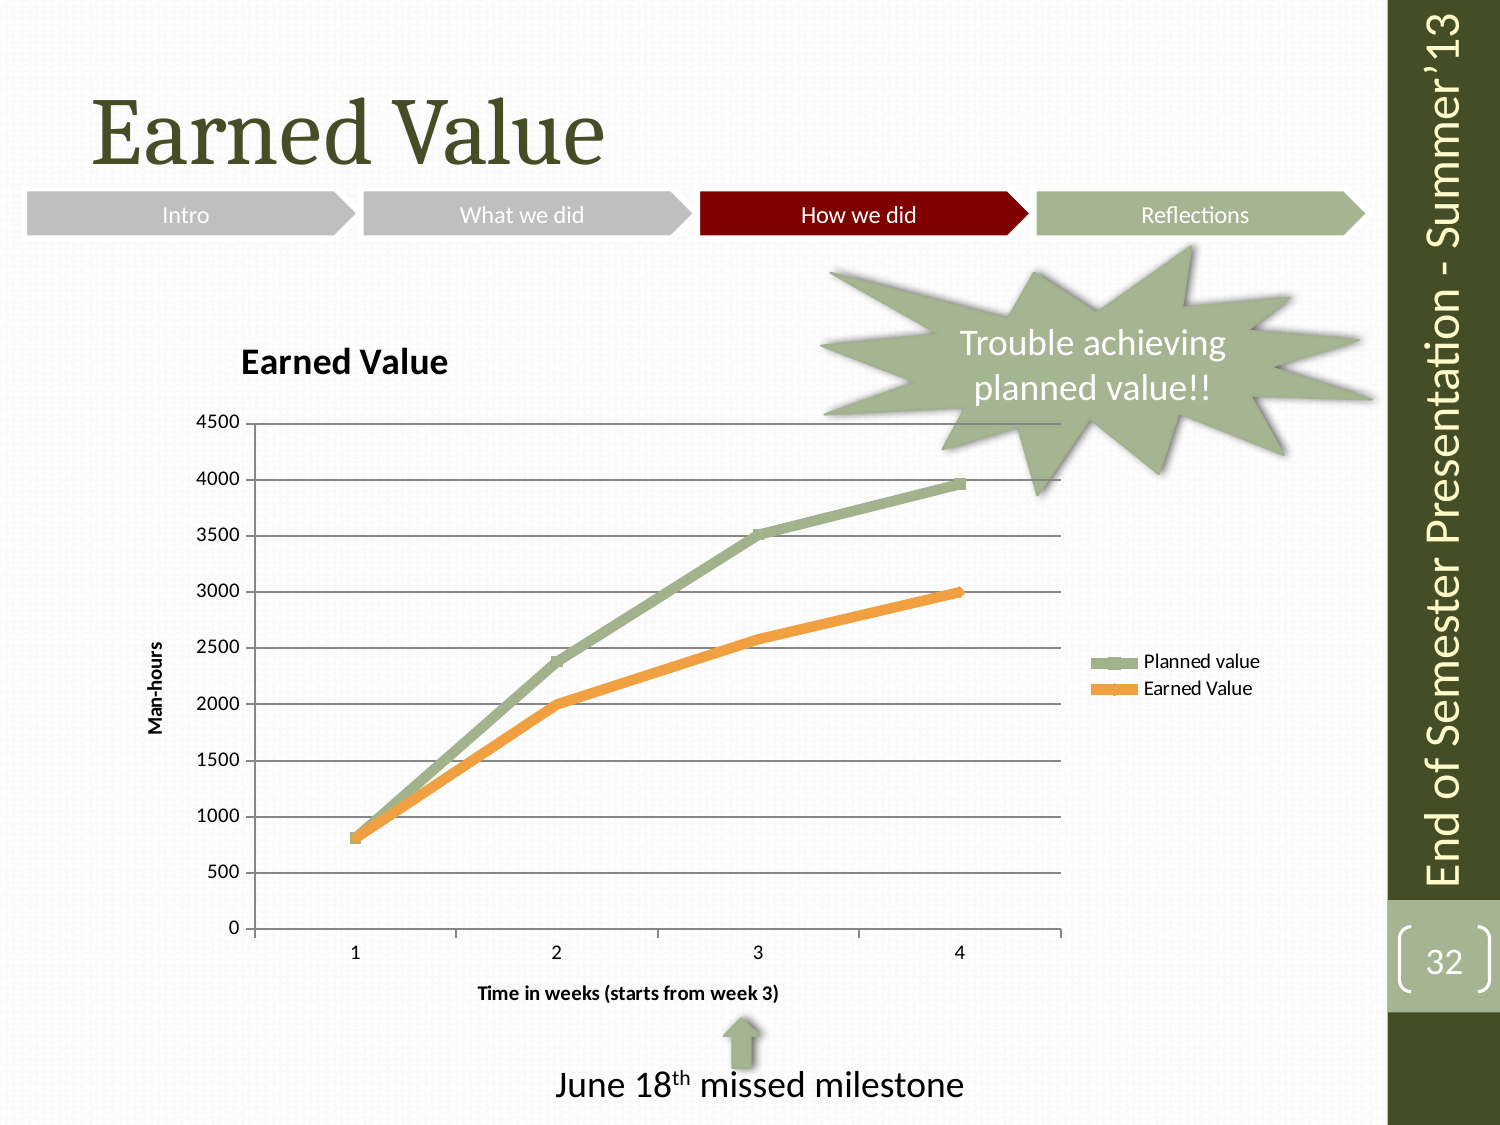

Earned Value
Intro
What we did
How we did
Reflections
Trouble achieving planned value!!

### Chart: Earned Value

| Category | Planned value | Earned Value |
|---|---|---|
End of Semester Presentation - Summer’13
32

June 18th missed milestone